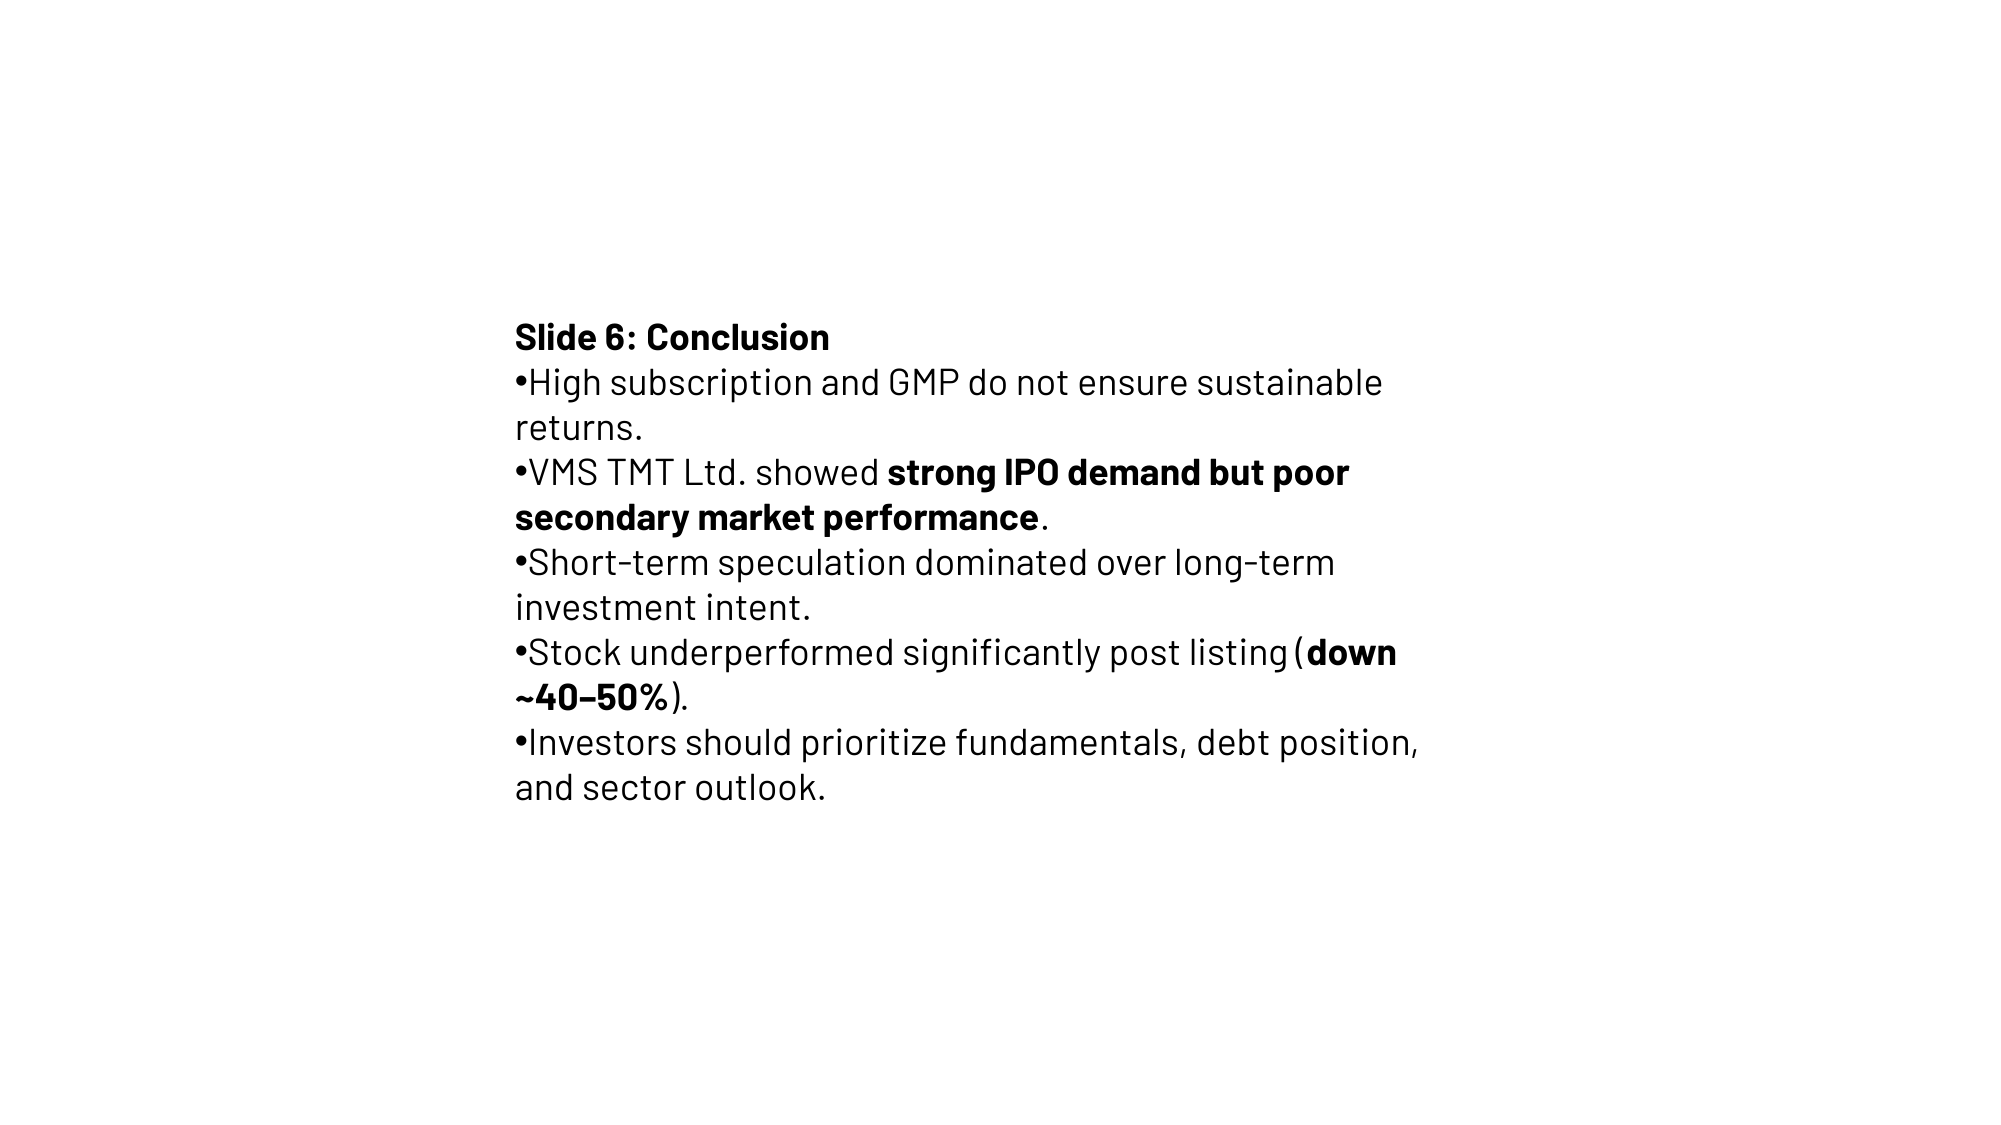

Slide 6: Conclusion
High subscription and GMP do not ensure sustainable returns.
VMS TMT Ltd. showed strong IPO demand but poor secondary market performance.
Short-term speculation dominated over long-term investment intent.
Stock underperformed significantly post listing (down ~40–50%).
Investors should prioritize fundamentals, debt position, and sector outlook.